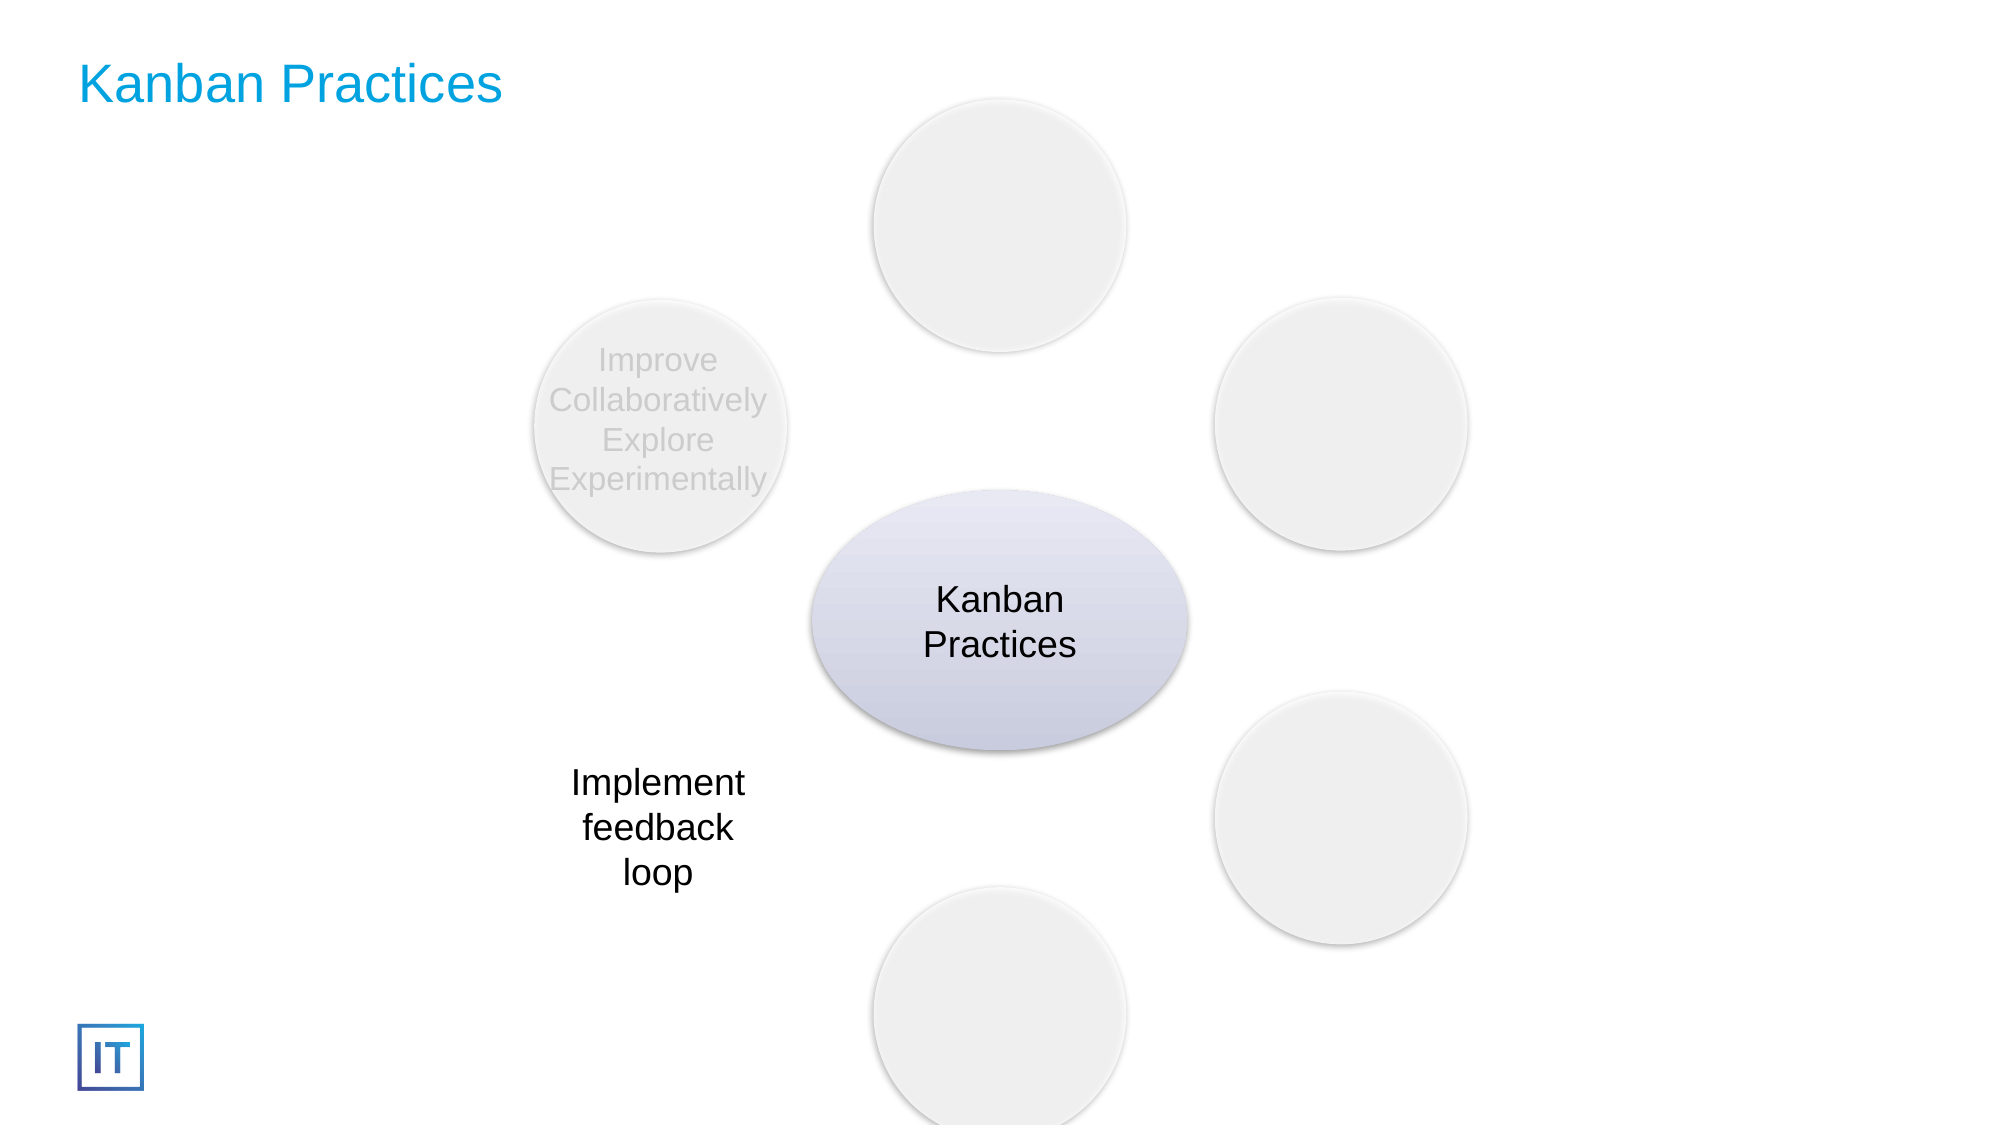

# Kanban Practices

Kanban Practices

Improve Collaboratively
Explore
Experimentally

Implement feedback loop